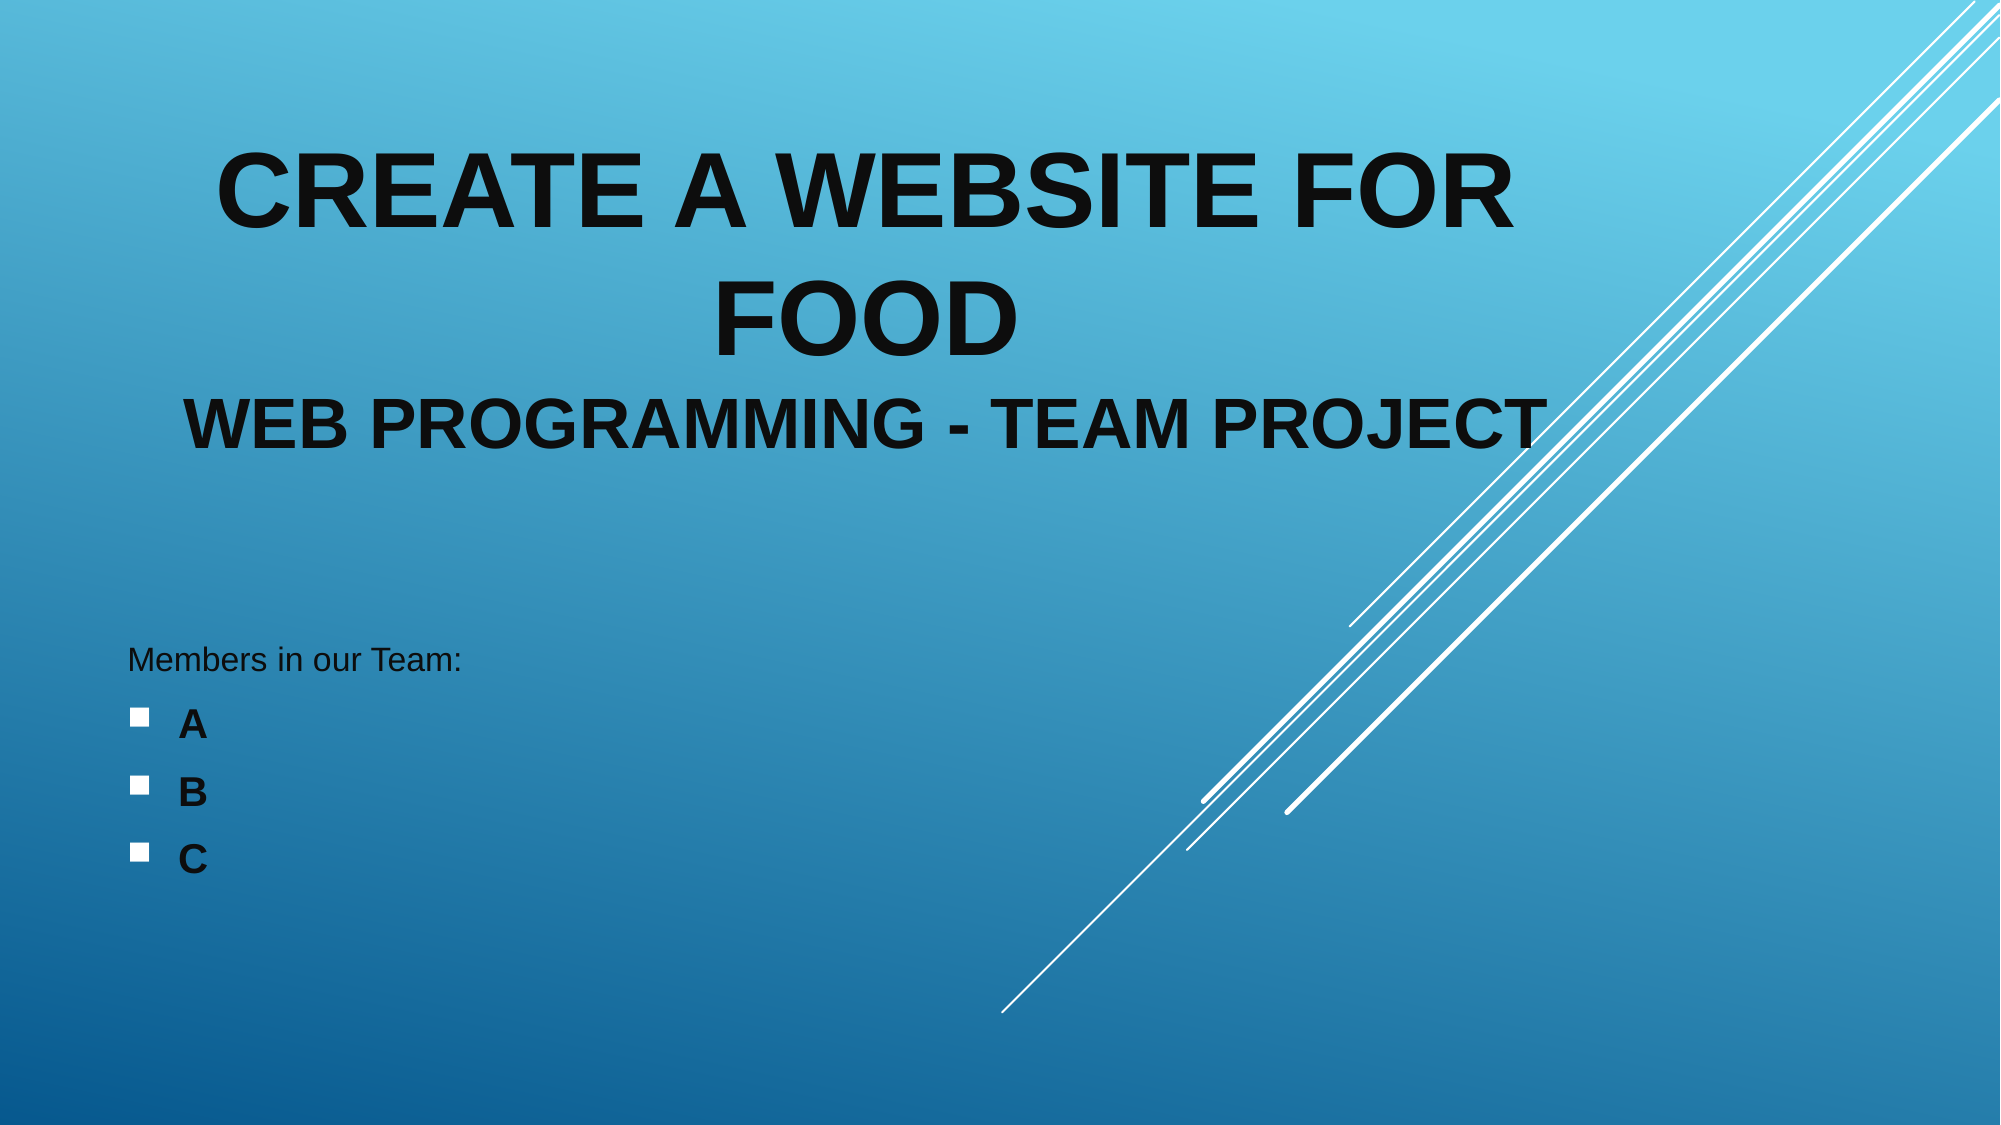

# CREATE A WEBSITE FOR FOOD Web Programming - Team Project
Members in our Team:
A
B
C